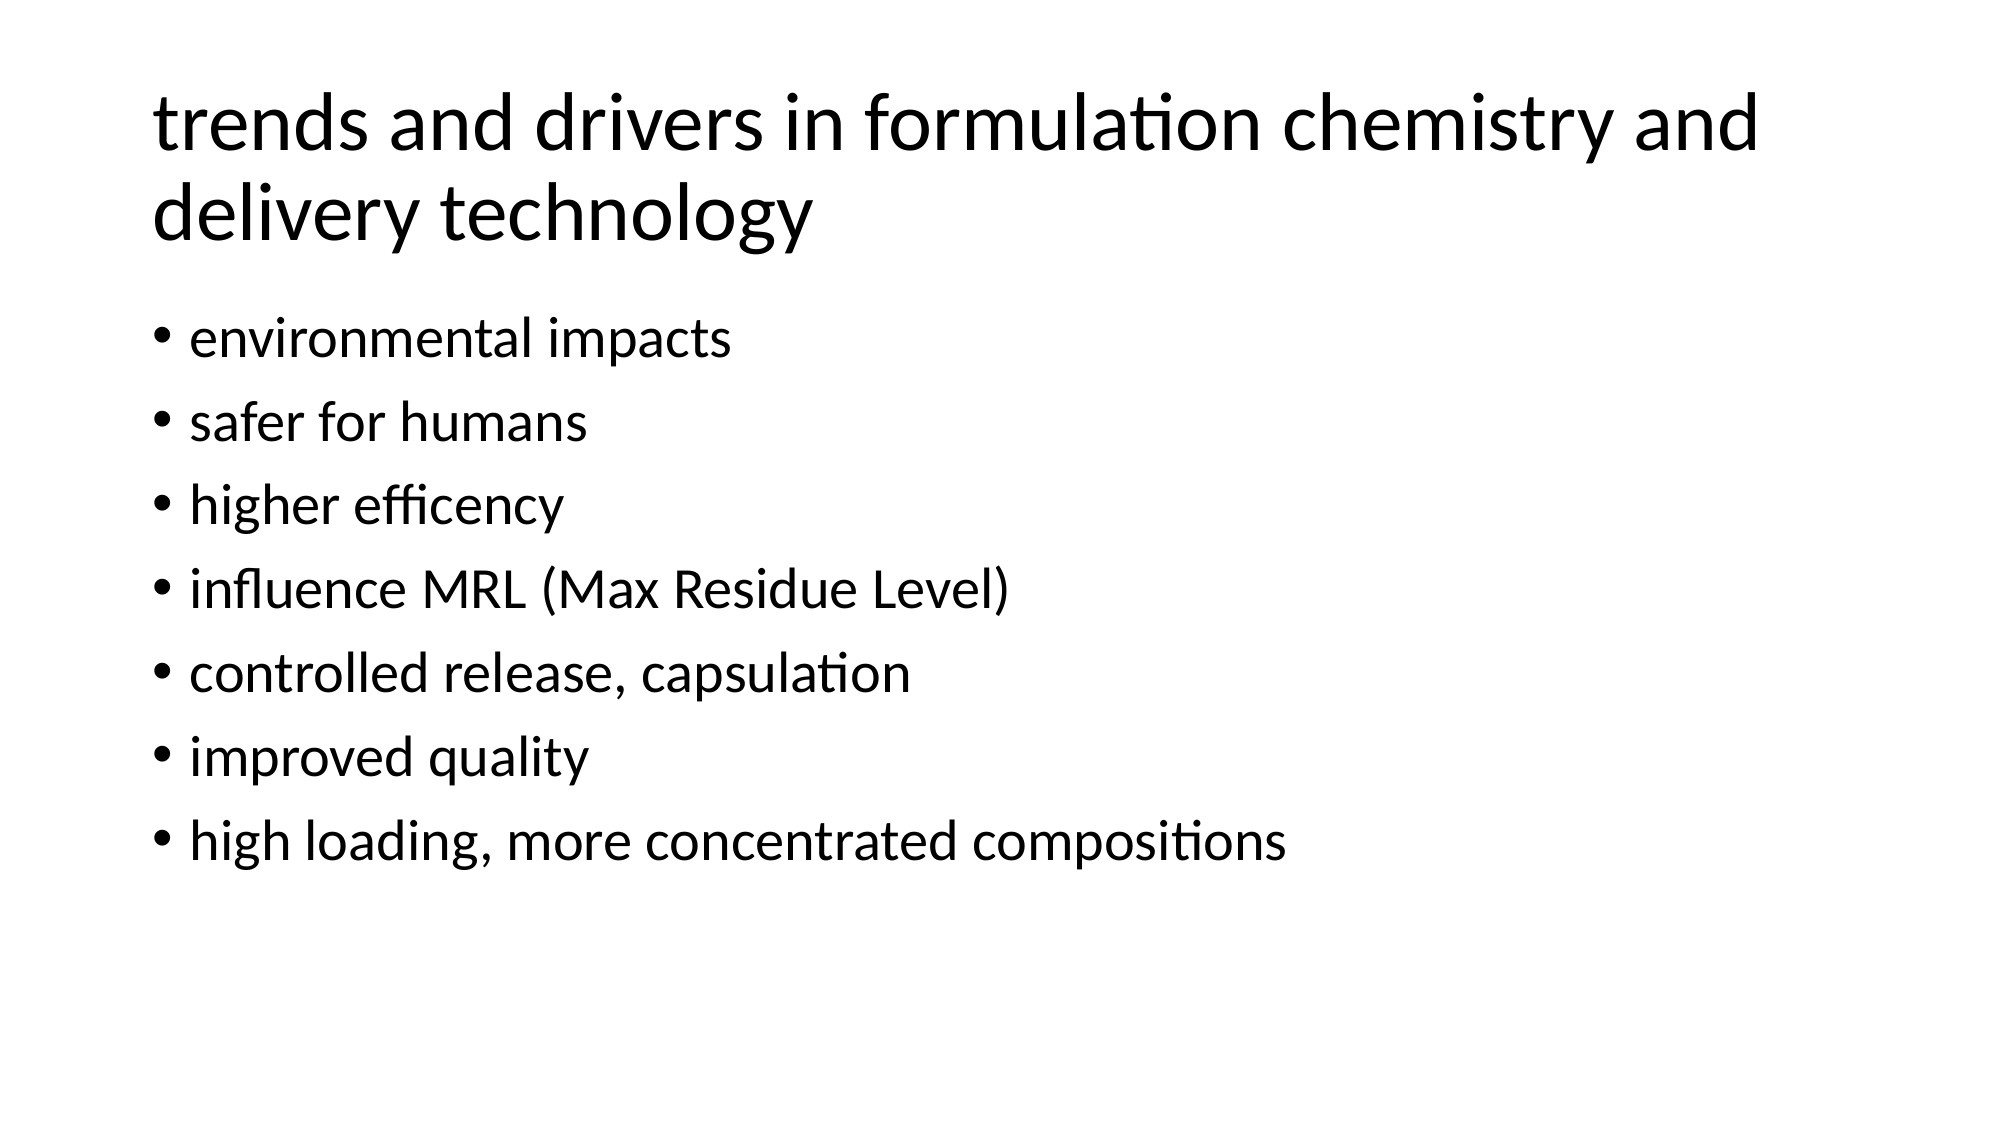

# trends and drivers in formulation chemistry and delivery technology
environmental impacts
safer for humans
higher efficency
influence MRL (Max Residue Level)
controlled release, capsulation
improved quality
high loading, more concentrated compositions